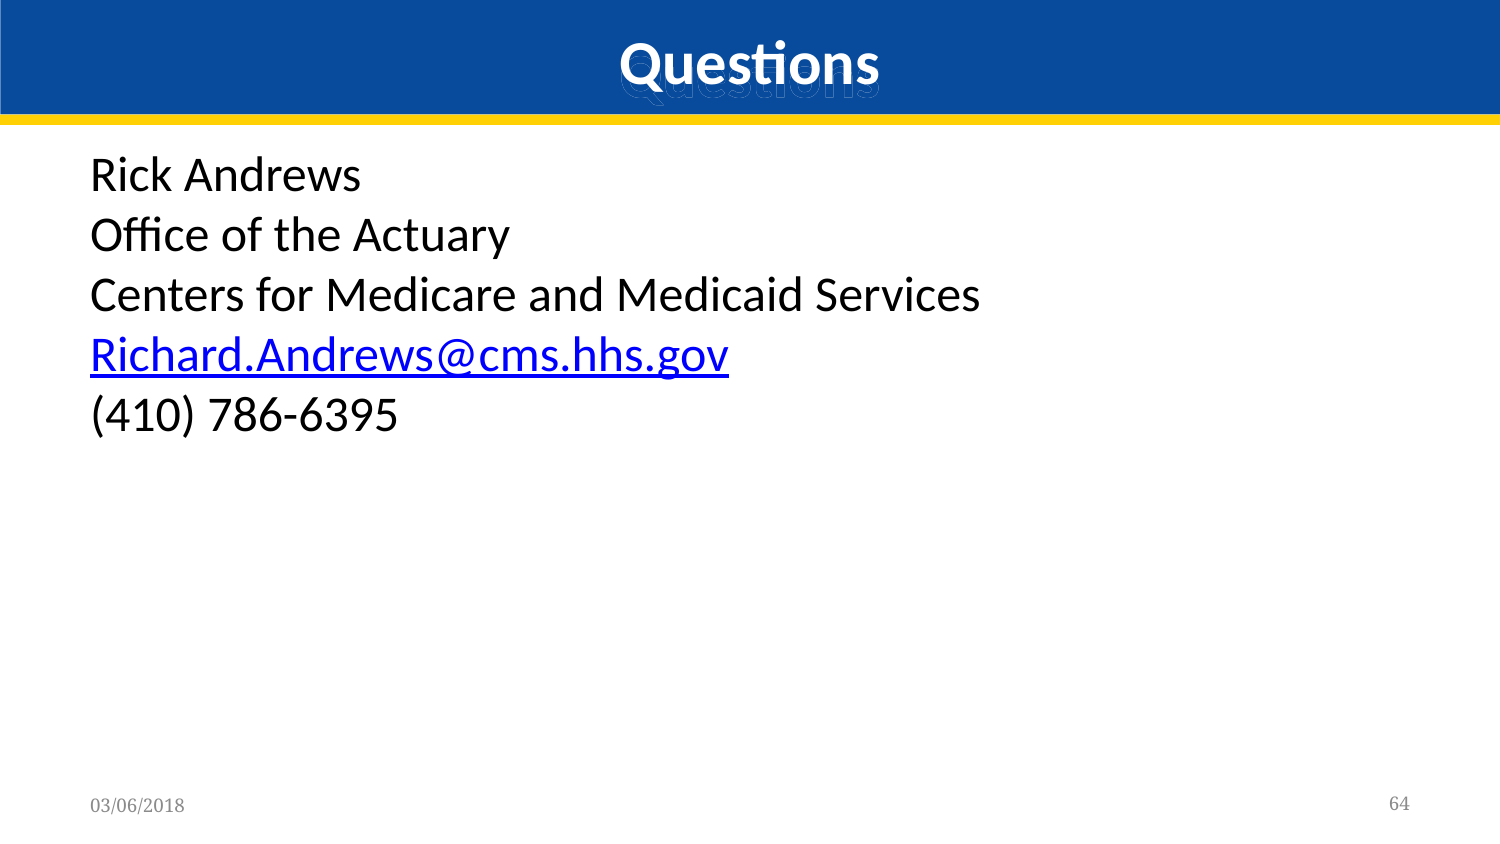

# Questions
Rick Andrews
Office of the Actuary
Centers for Medicare and Medicaid Services
Richard.Andrews@cms.hhs.gov
(410) 786-6395

64